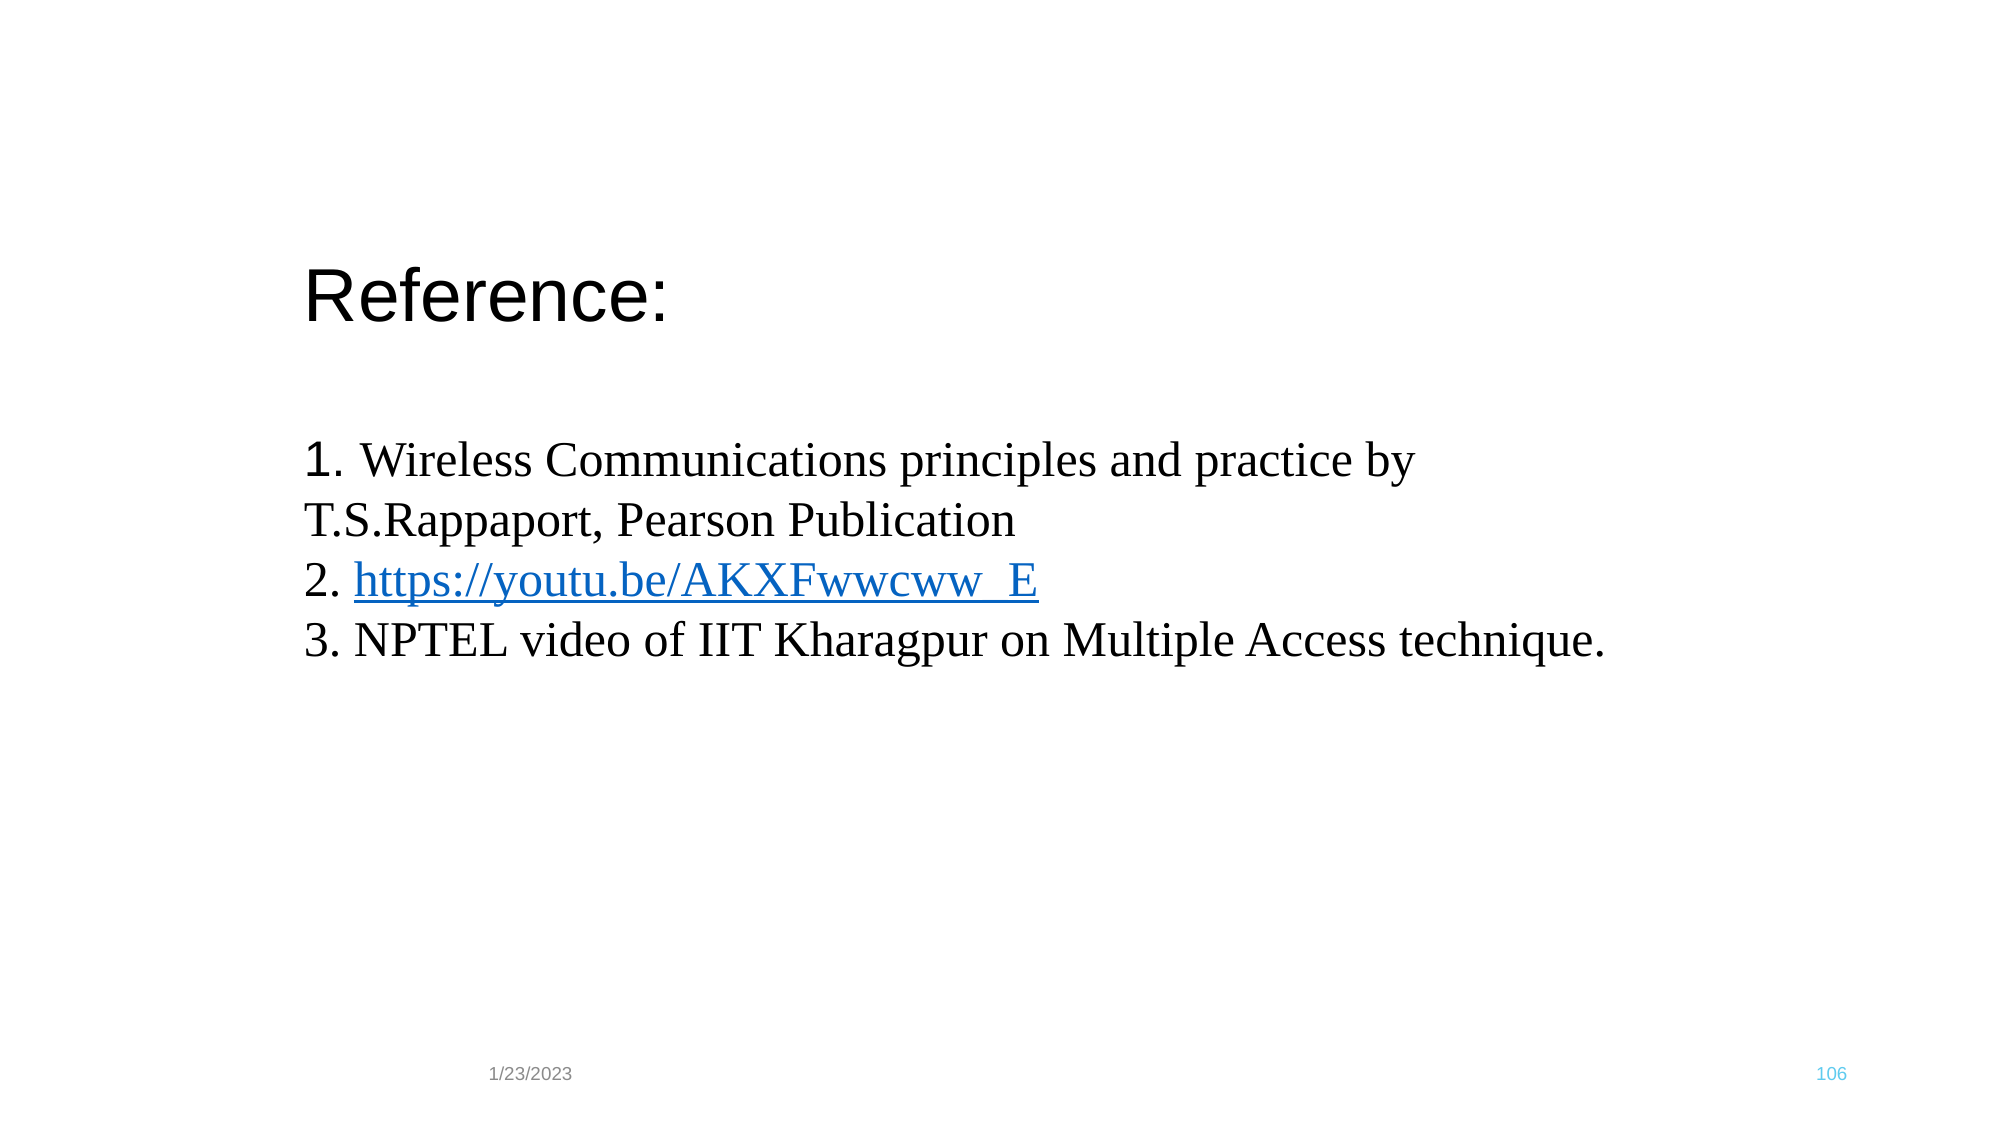

Reference:

1. Wireless Communications principles and practice by T.S.Rappaport, Pearson Publication
2. https://youtu.be/AKXFwwcww_E
3. NPTEL video of IIT Kharagpur on Multiple Access technique.

1/23/2023
106